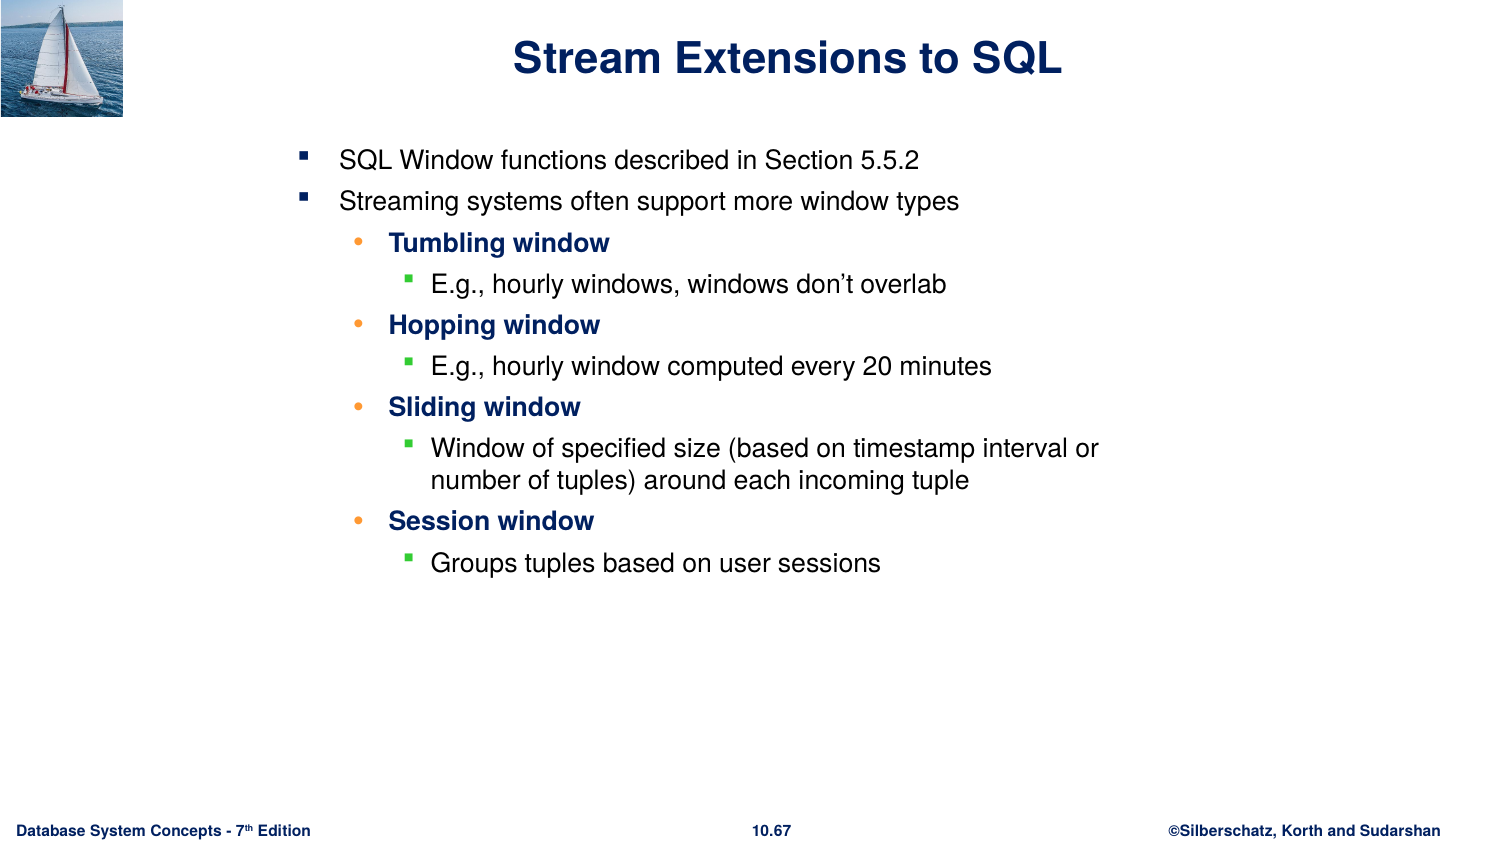

# Stream Extensions to SQL
SQL Window functions described in Section 5.5.2
Streaming systems often support more window types
Tumbling window
E.g., hourly windows, windows don’t overlab
Hopping window
E.g., hourly window computed every 20 minutes
Sliding window
Window of specified size (based on timestamp interval or number of tuples) around each incoming tuple
Session window
Groups tuples based on user sessions